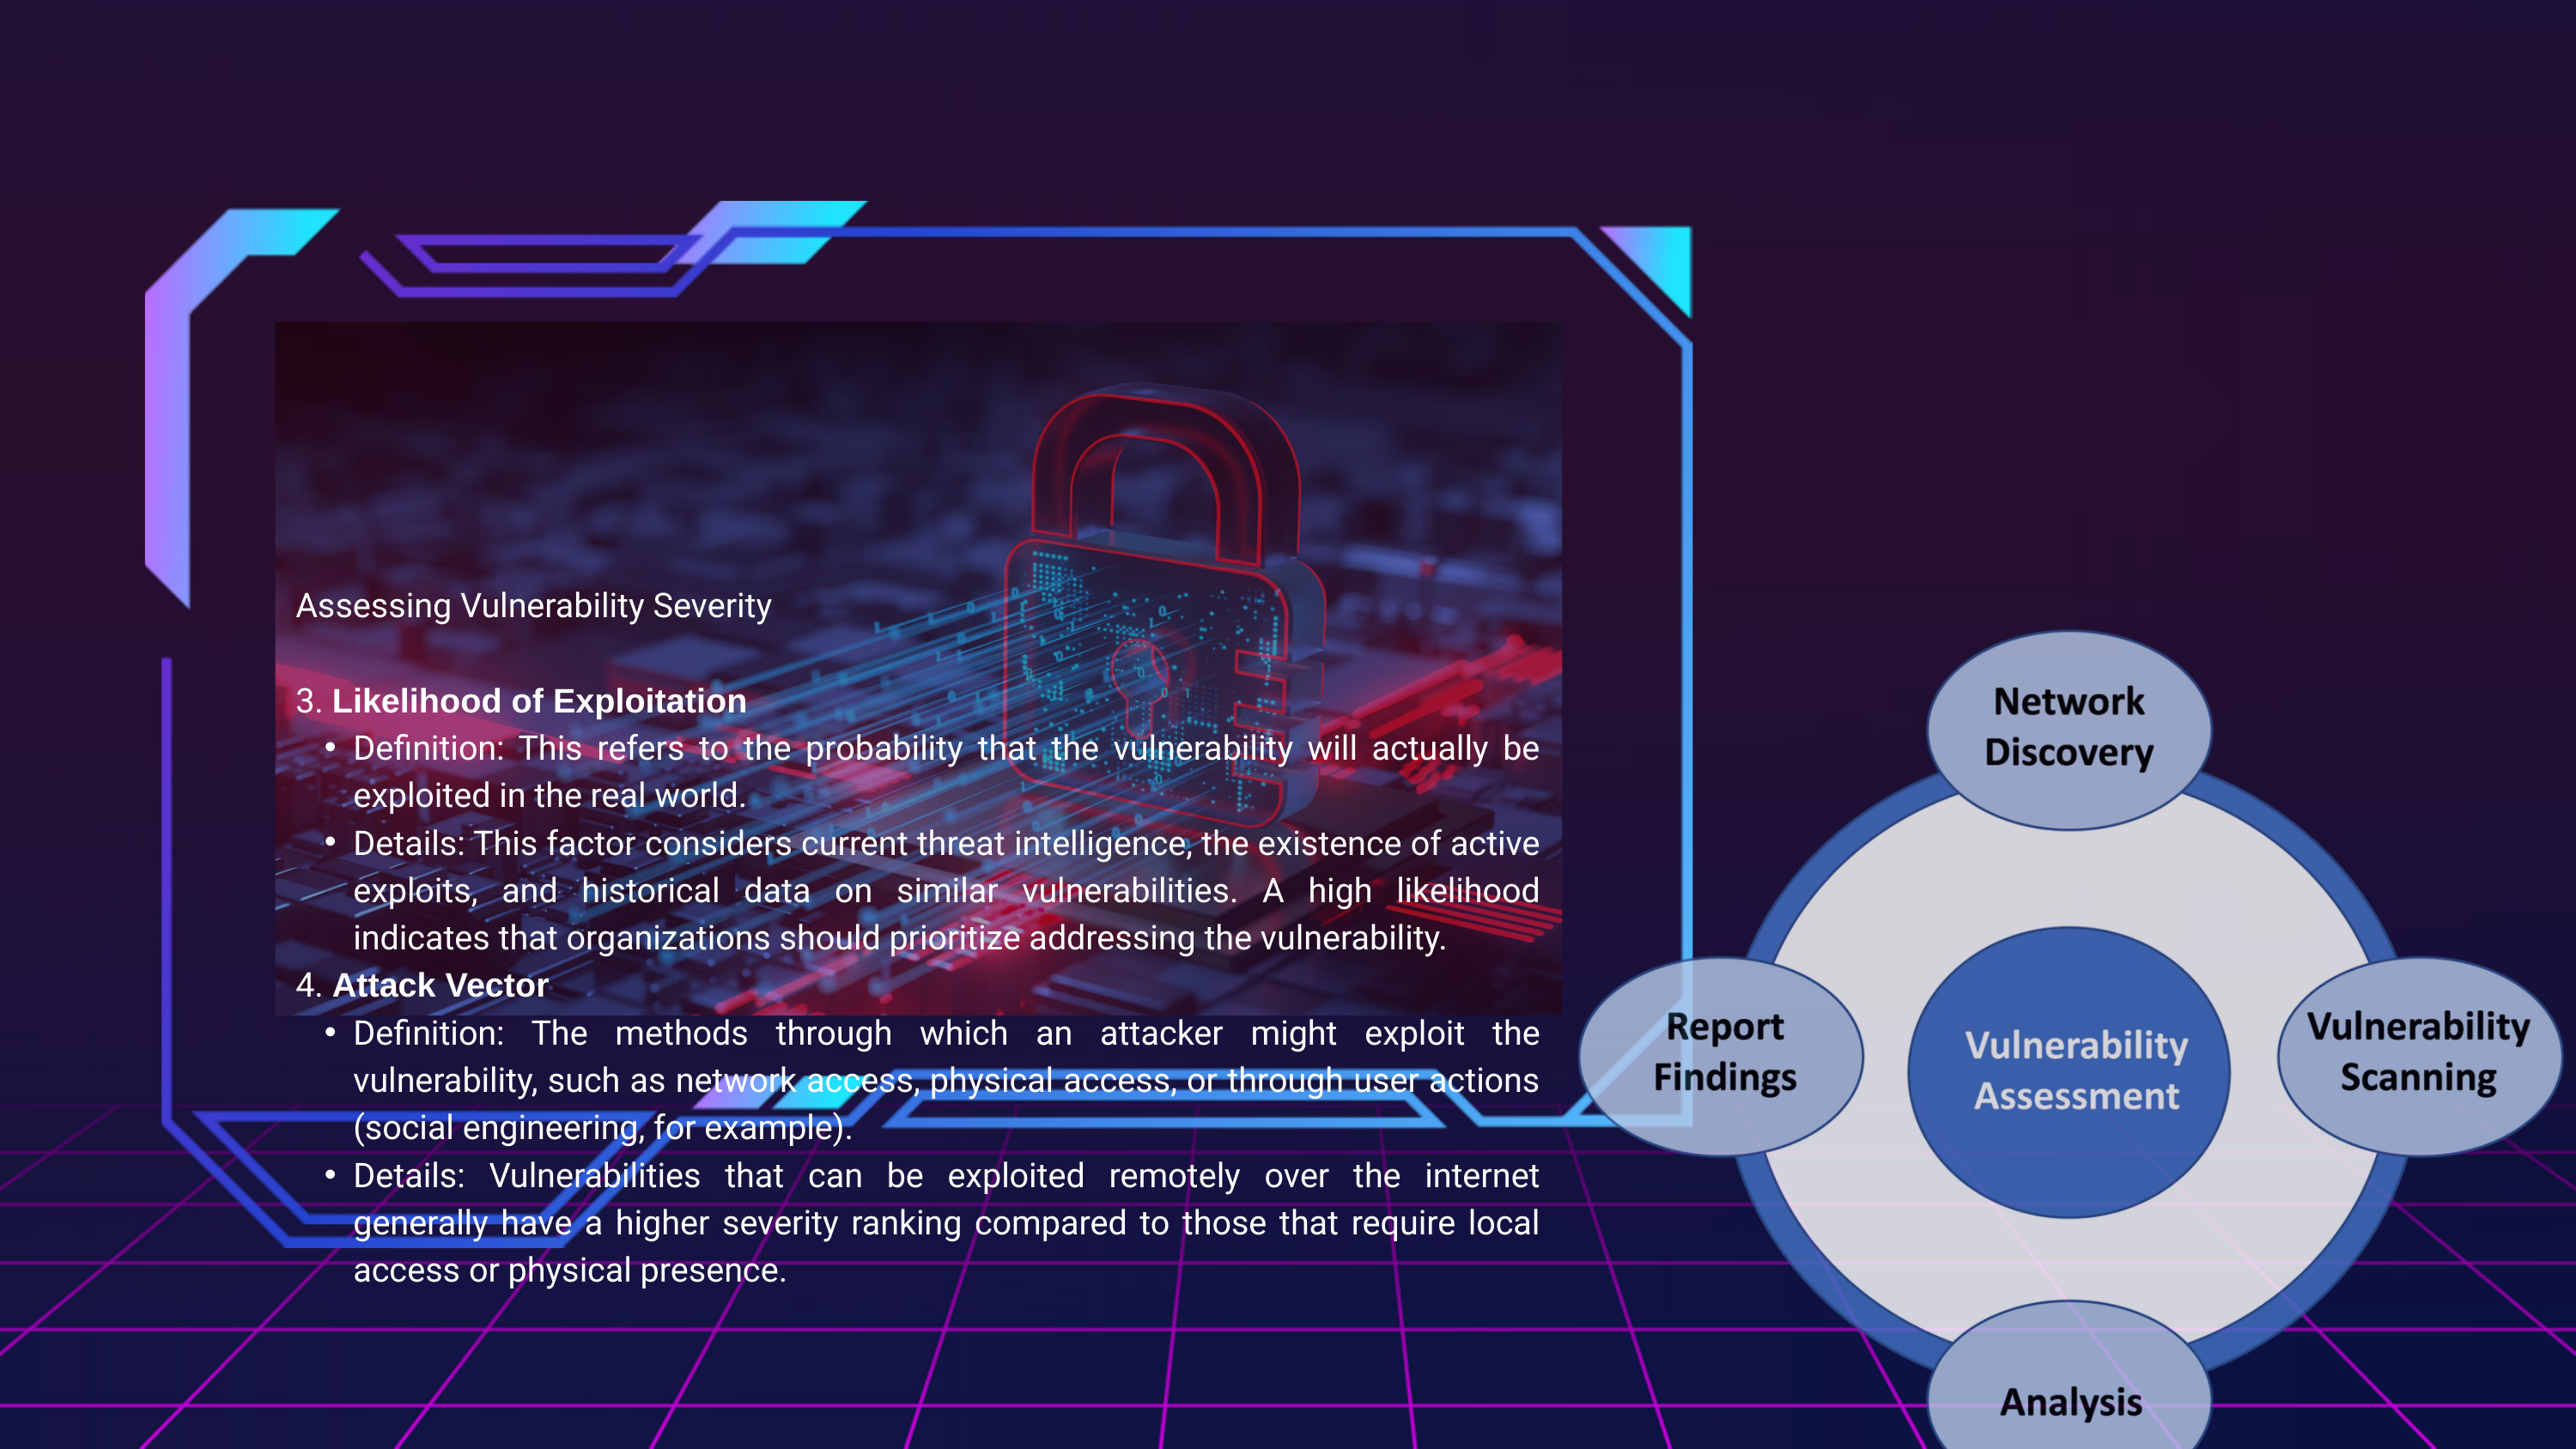

Assessing Vulnerability Severity

3. Likelihood of Exploitation
Definition: This refers to the probability that the vulnerability will actually be exploited in the real world.
Details: This factor considers current threat intelligence, the existence of active exploits, and historical data on similar vulnerabilities. A high likelihood indicates that organizations should prioritize addressing the vulnerability.
4. Attack Vector
Definition: The methods through which an attacker might exploit the vulnerability, such as network access, physical access, or through user actions (social engineering, for example).
Details: Vulnerabilities that can be exploited remotely over the internet generally have a higher severity ranking compared to those that require local access or physical presence.